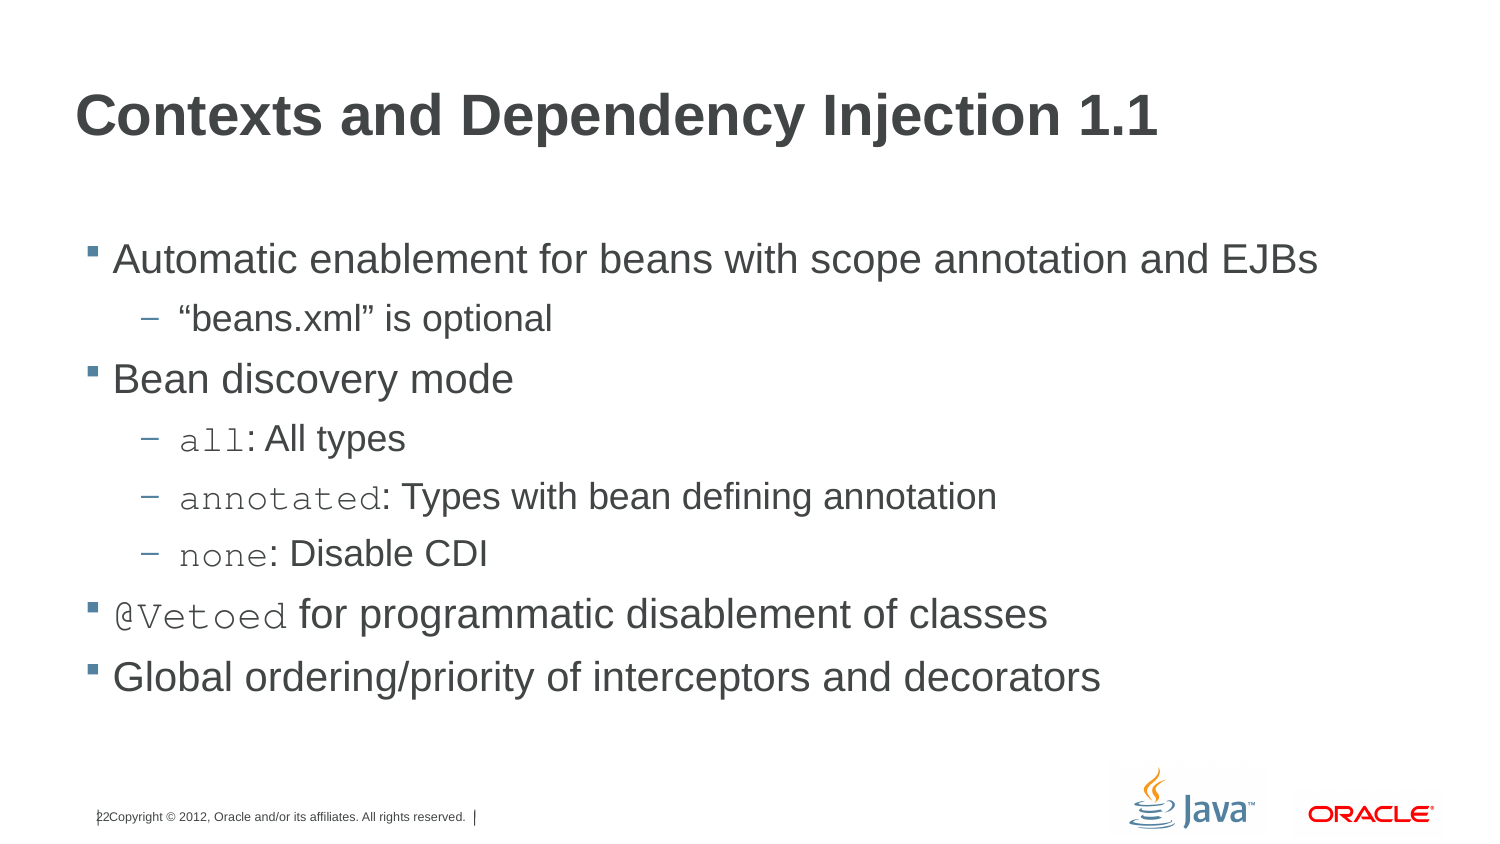

# Contexts and Dependency Injection 1.1

Automatic enablement for beans with scope annotation and EJBs
“beans.xml” is optional
Bean discovery mode
all: All types
annotated: Types with bean defining annotation
none: Disable CDI
@Vetoed for programmatic disablement of classes
Global ordering/priority of interceptors and decorators